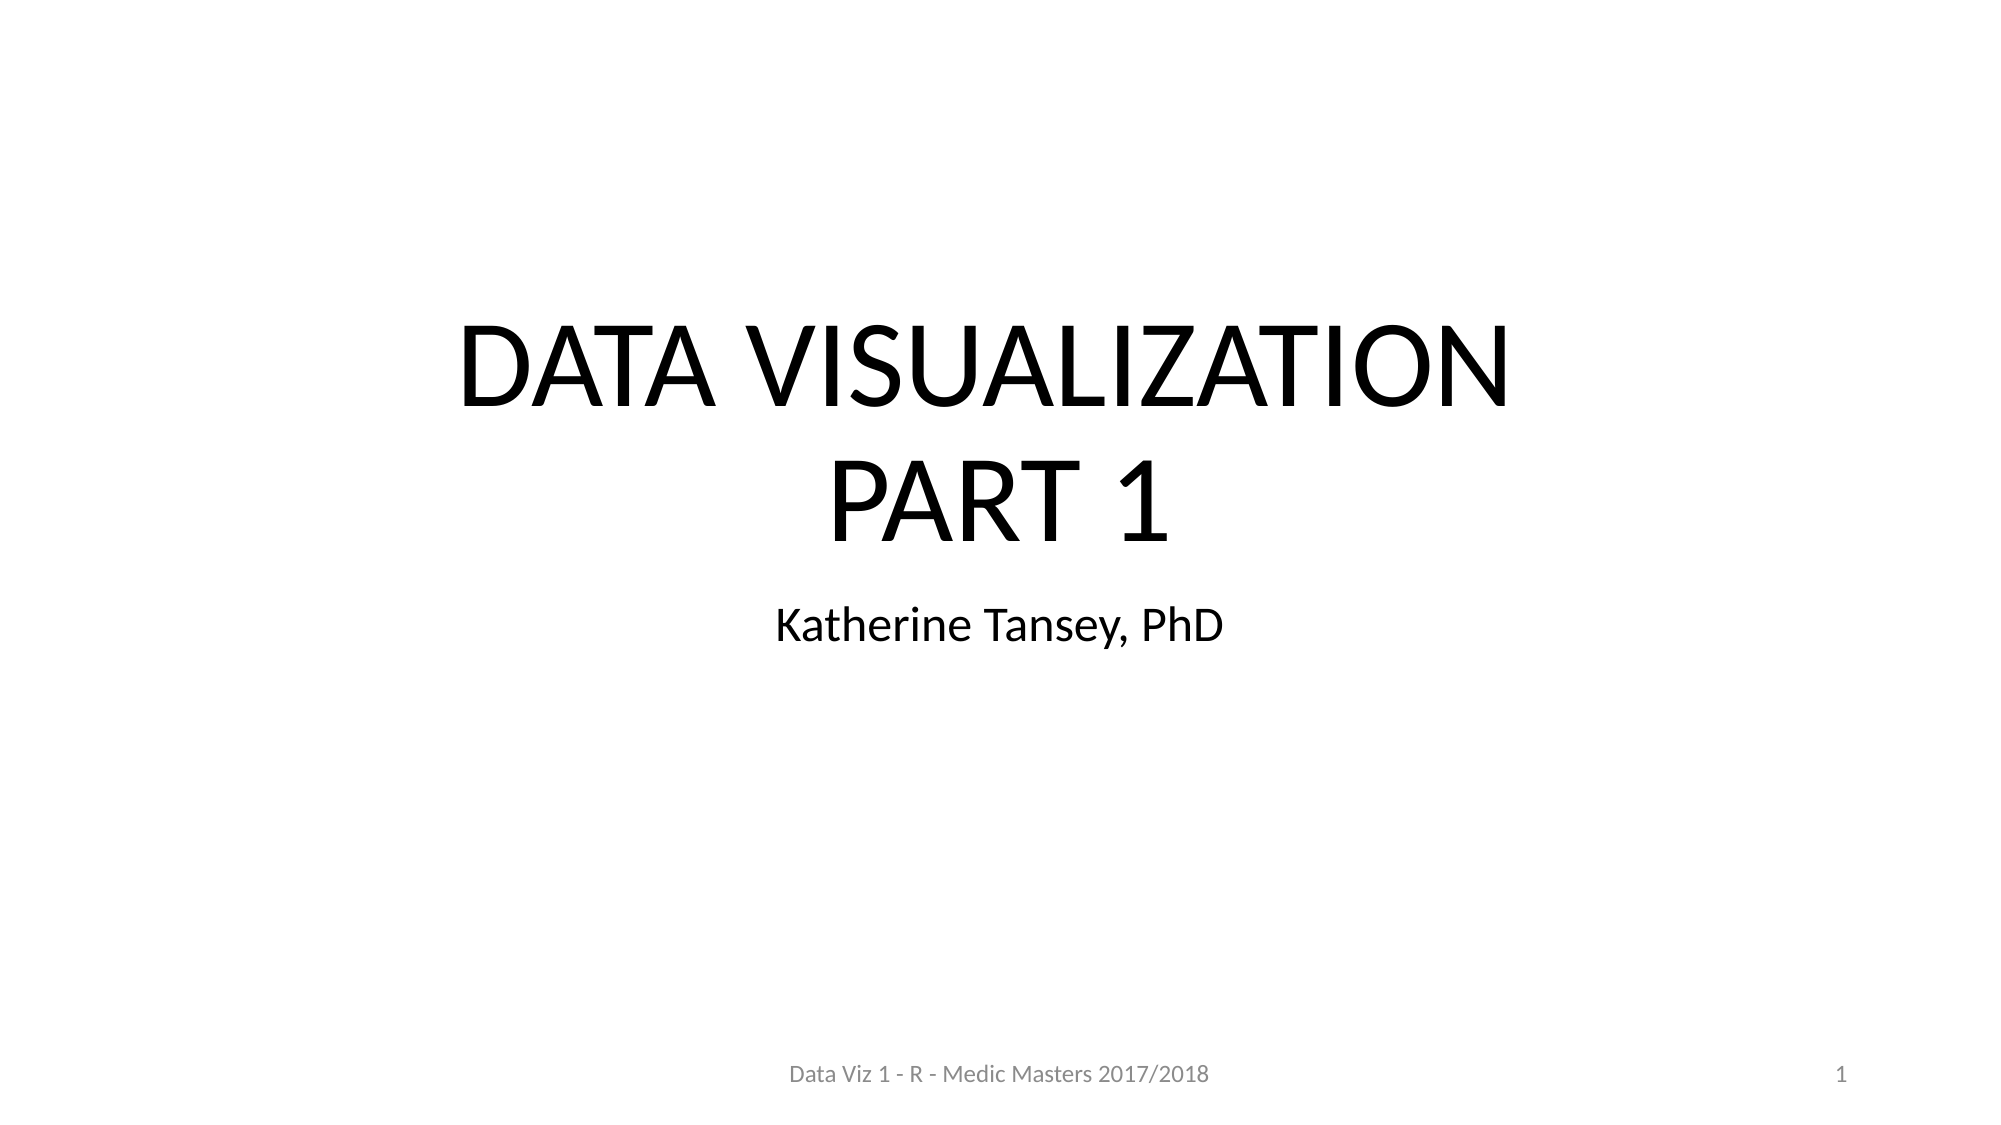

# Data Visualization Part 1
Katherine Tansey, PhD
Data Viz 1 - R - Medic Masters 2017/2018
1